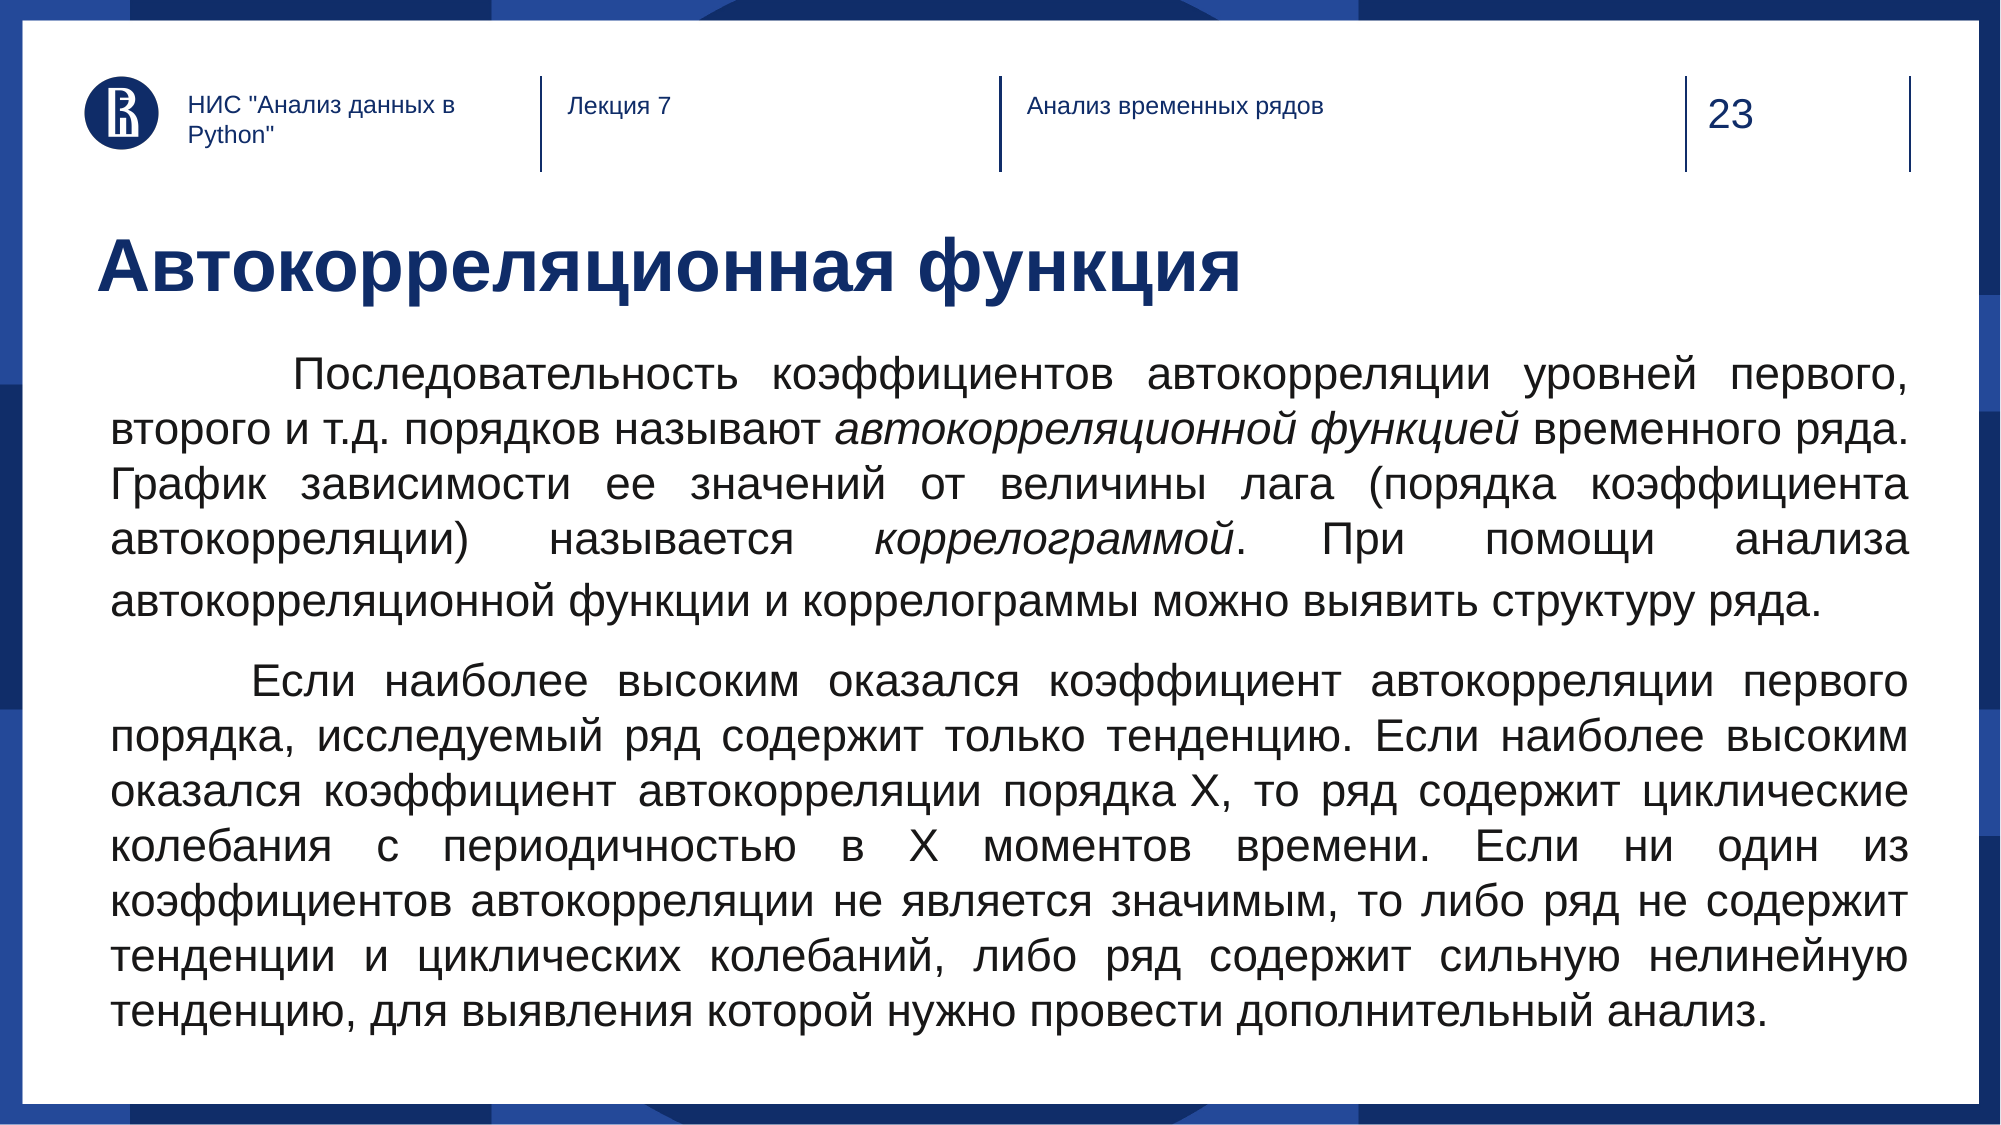

НИС "Анализ данных в Python"
Лекция 7
Анализ временных рядов
# Автокорреляционная функция
	 Последовательность коэффициентов автокорреляции уровней первого, второго и т.д. порядков называют автокорреляционной функцией временного ряда. График зависимости ее значений от величины лага (порядка коэффициента автокорреляции) называется коррелограммой. При помощи анализа автокорреляционной функции и коррелограммы можно выявить структуру ряда.
     Если наиболее высоким оказался коэффициент автокорреляции первого порядка, исследуемый ряд содержит только тенденцию. Если наиболее высоким оказался коэффициент автокорреляции порядка X, то ряд содержит циклические колебания с периодичностью в X моментов времени. Если ни один из коэффициентов автокорреляции не является значимым, то либо ряд не содержит тенденции и циклических колебаний, либо ряд содержит сильную нелинейную тенденцию, для выявления которой нужно провести дополнительный анализ.